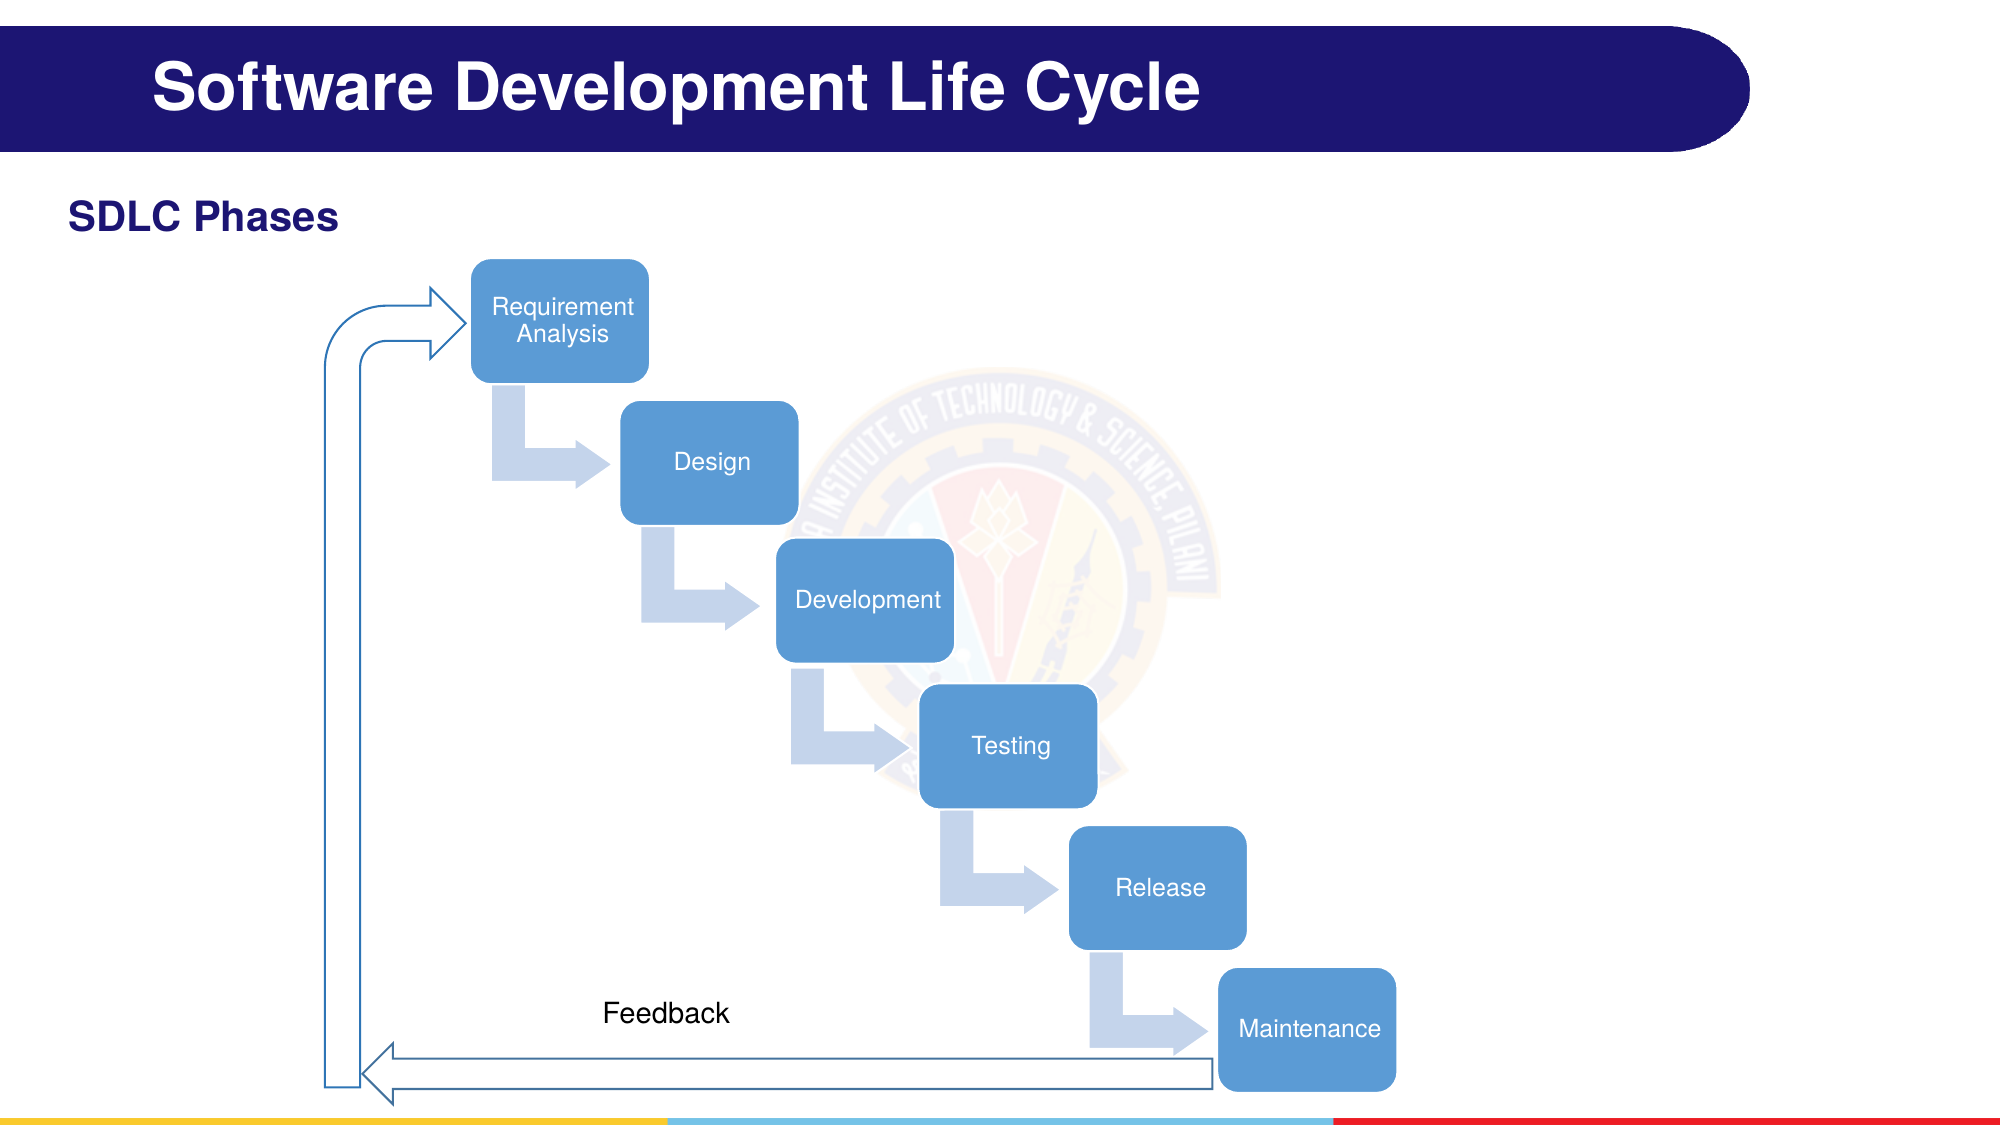

# Software Development Life Cycle
SDLC Phases
Requirement Analysis
Design
Development
Testing
Release
Maintenance

Feedback